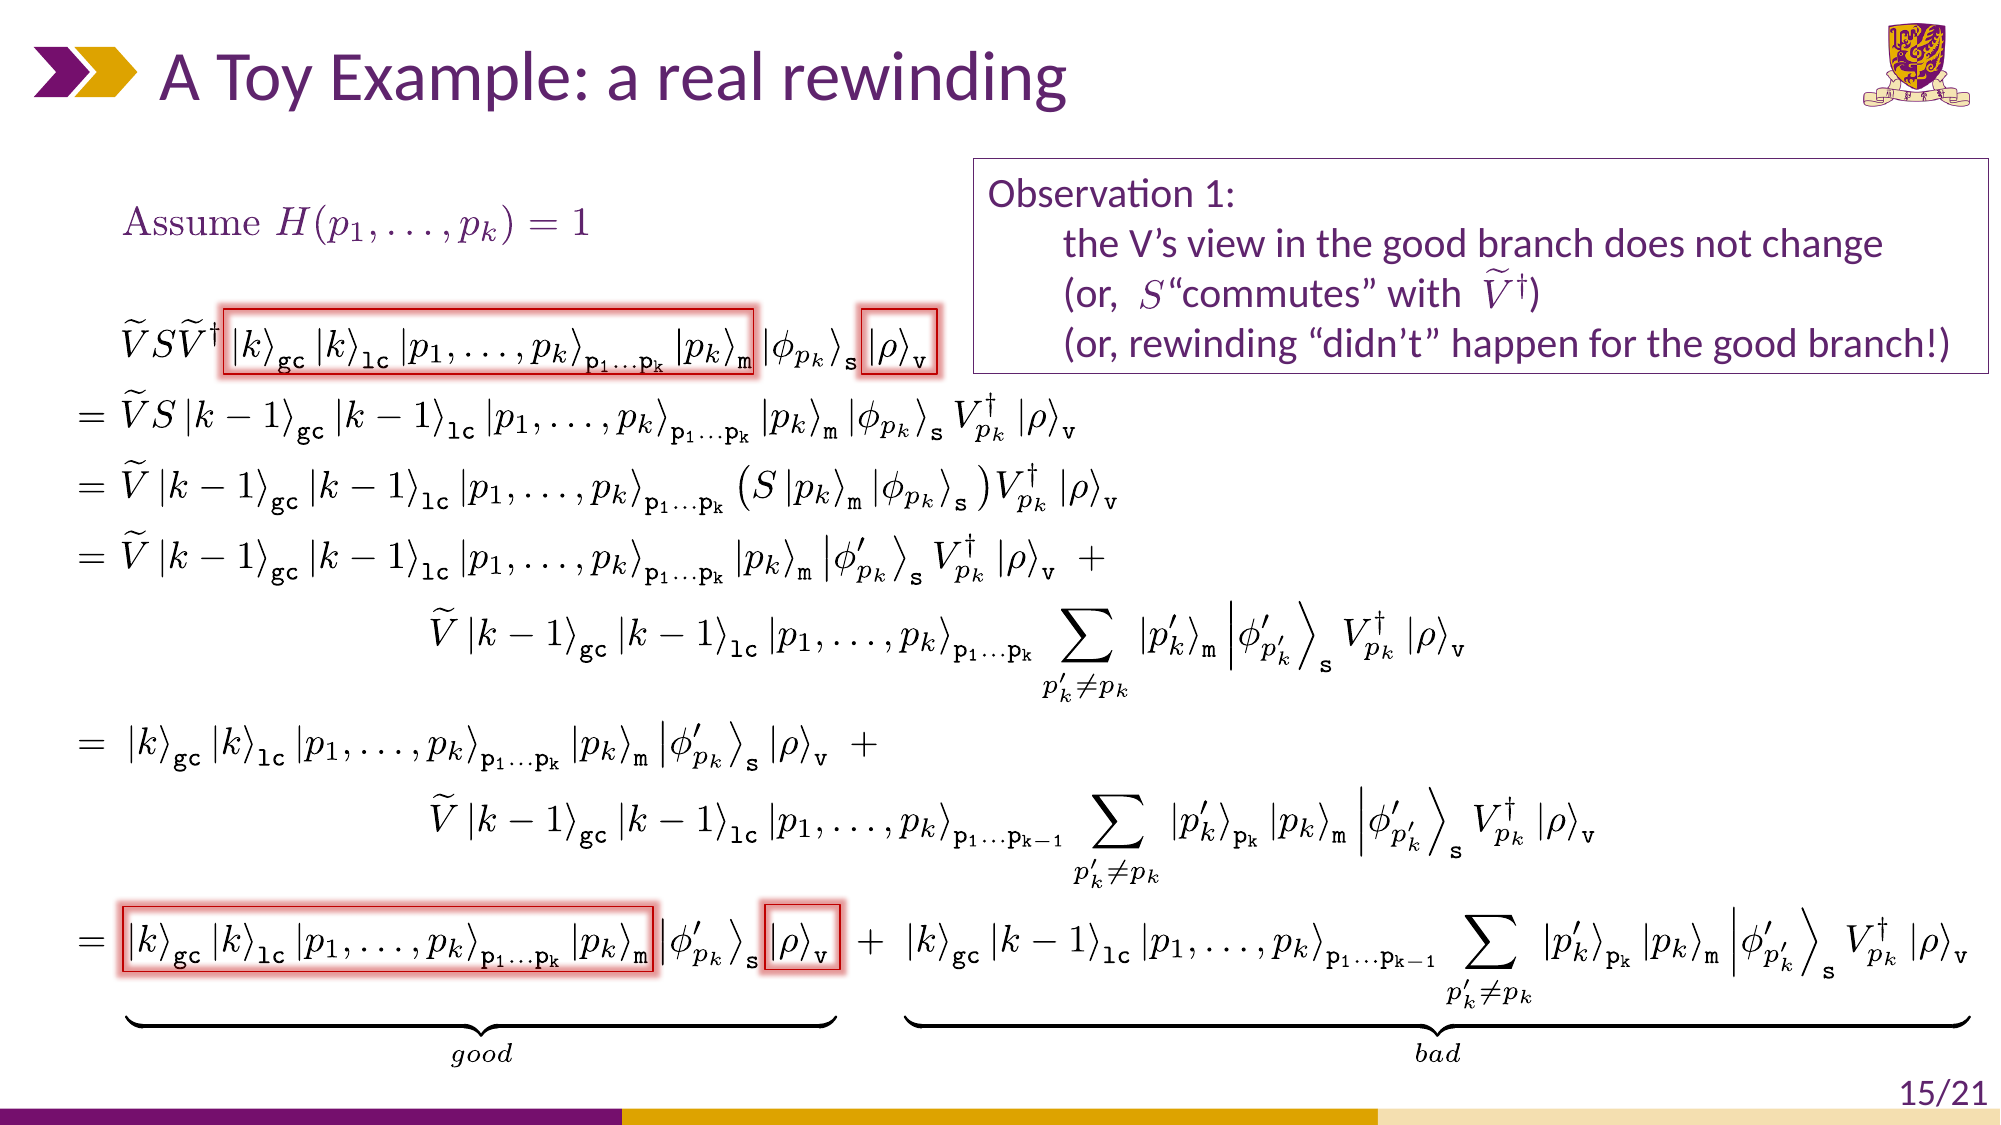

# A Toy Example: a real rewinding
Observation 1:
the V’s view in the good branch does not change
(or,     “commutes” with       )
(or, rewinding “didn’t” happen for the good branch!)